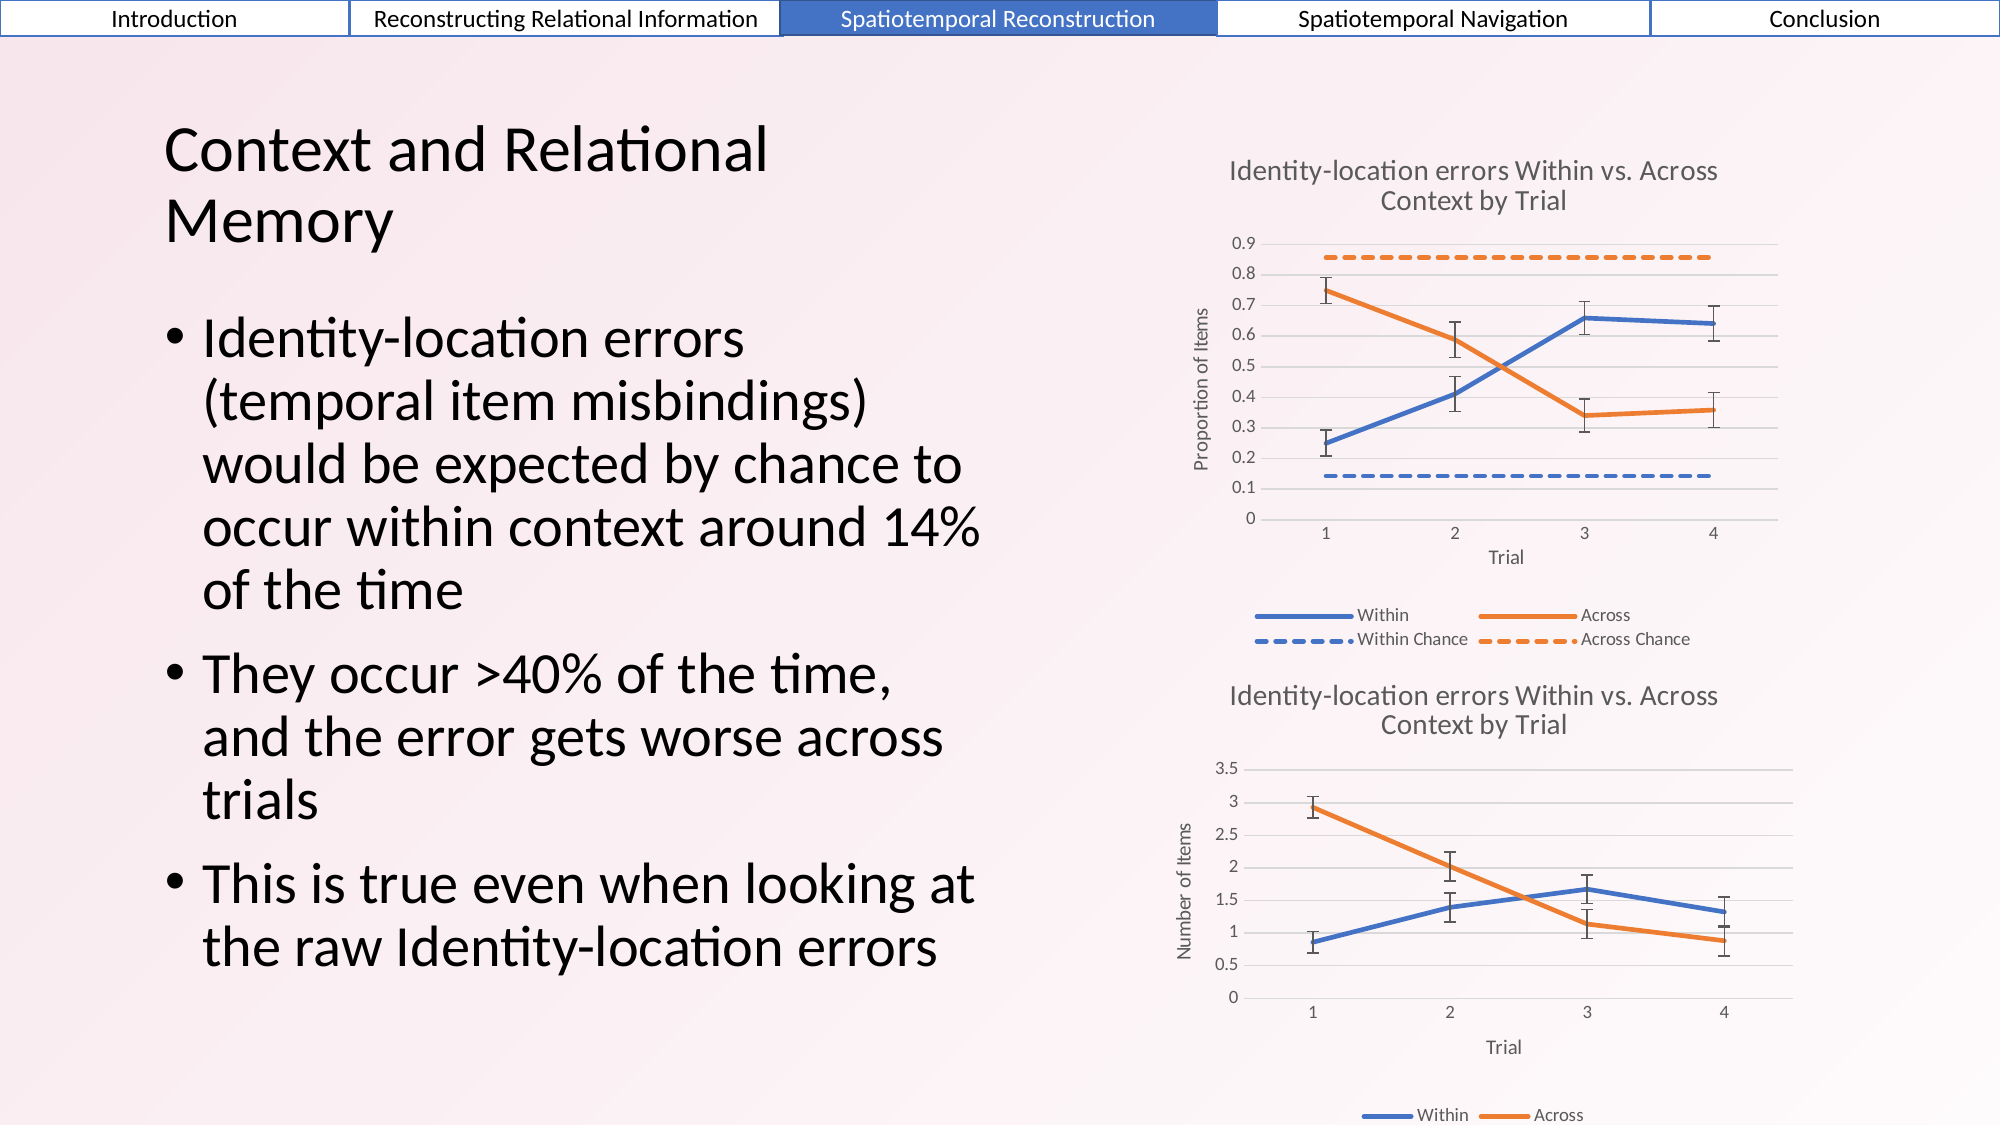

Introduction
Reconstructing Relational Information
Spatiotemporal Navigation
Conclusion
Spatiotemporal Reconstruction
# Context and Relational Memory

### Chart: Identity-location errors Within vs. Across Context by Trial

| Category | Within | Across |  |  |
|---|---|---|---|---|
| 1 | 0.25 | 0.75 | 0.14285714285714285 | 0.8571428571428572 |
| 2 | 0.41153846 | 0.58846154 | 0.14285714285714285 | 0.8571428571428572 |
| 3 | 0.65945946 | 0.34054054 | 0.14285714285714285 | 0.8571428571428572 |
| 4 | 0.64141414 | 0.35858586 | 0.14285714285714285 | 0.8571428571428572 |
Identity-location errors (temporal item misbindings) would be expected by chance to occur within context around 14% of the time
They occur >40% of the time, and the error gets worse across trials
This is true even when looking at the raw Identity-location errors

### Chart: Identity-location errors Within vs. Across Context by Trial

| Category |  |  |
|---|---|---|